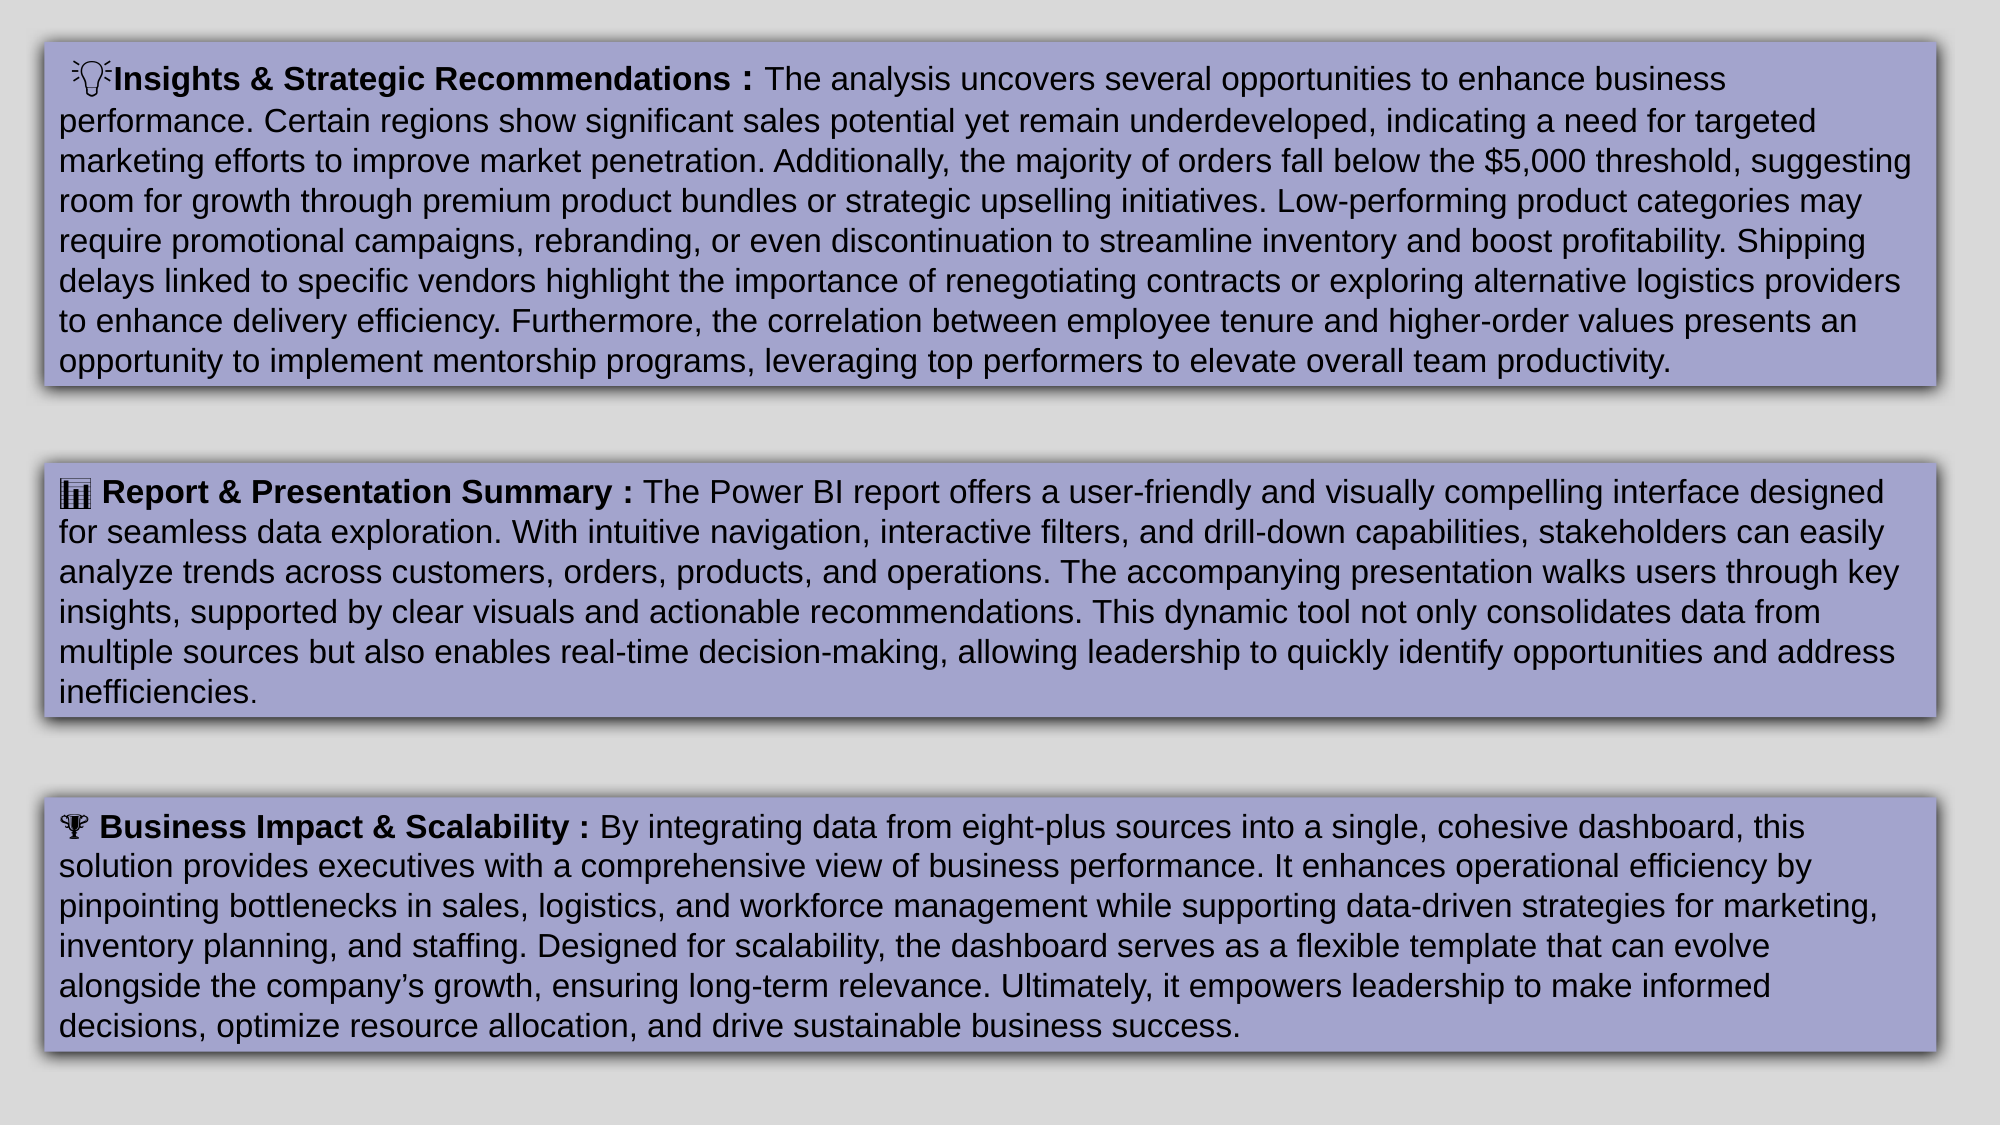

💡Insights & Strategic Recommendations : The analysis uncovers several opportunities to enhance business performance. Certain regions show significant sales potential yet remain underdeveloped, indicating a need for targeted marketing efforts to improve market penetration. Additionally, the majority of orders fall below the $5,000 threshold, suggesting room for growth through premium product bundles or strategic upselling initiatives. Low-performing product categories may require promotional campaigns, rebranding, or even discontinuation to streamline inventory and boost profitability. Shipping delays linked to specific vendors highlight the importance of renegotiating contracts or exploring alternative logistics providers to enhance delivery efficiency. Furthermore, the correlation between employee tenure and higher-order values presents an opportunity to implement mentorship programs, leveraging top performers to elevate overall team productivity.
📊 Report & Presentation Summary : The Power BI report offers a user-friendly and visually compelling interface designed for seamless data exploration. With intuitive navigation, interactive filters, and drill-down capabilities, stakeholders can easily analyze trends across customers, orders, products, and operations. The accompanying presentation walks users through key insights, supported by clear visuals and actionable recommendations. This dynamic tool not only consolidates data from multiple sources but also enables real-time decision-making, allowing leadership to quickly identify opportunities and address inefficiencies.
🏆 Business Impact & Scalability : By integrating data from eight-plus sources into a single, cohesive dashboard, this solution provides executives with a comprehensive view of business performance. It enhances operational efficiency by pinpointing bottlenecks in sales, logistics, and workforce management while supporting data-driven strategies for marketing, inventory planning, and staffing. Designed for scalability, the dashboard serves as a flexible template that can evolve alongside the company’s growth, ensuring long-term relevance. Ultimately, it empowers leadership to make informed decisions, optimize resource allocation, and drive sustainable business success.